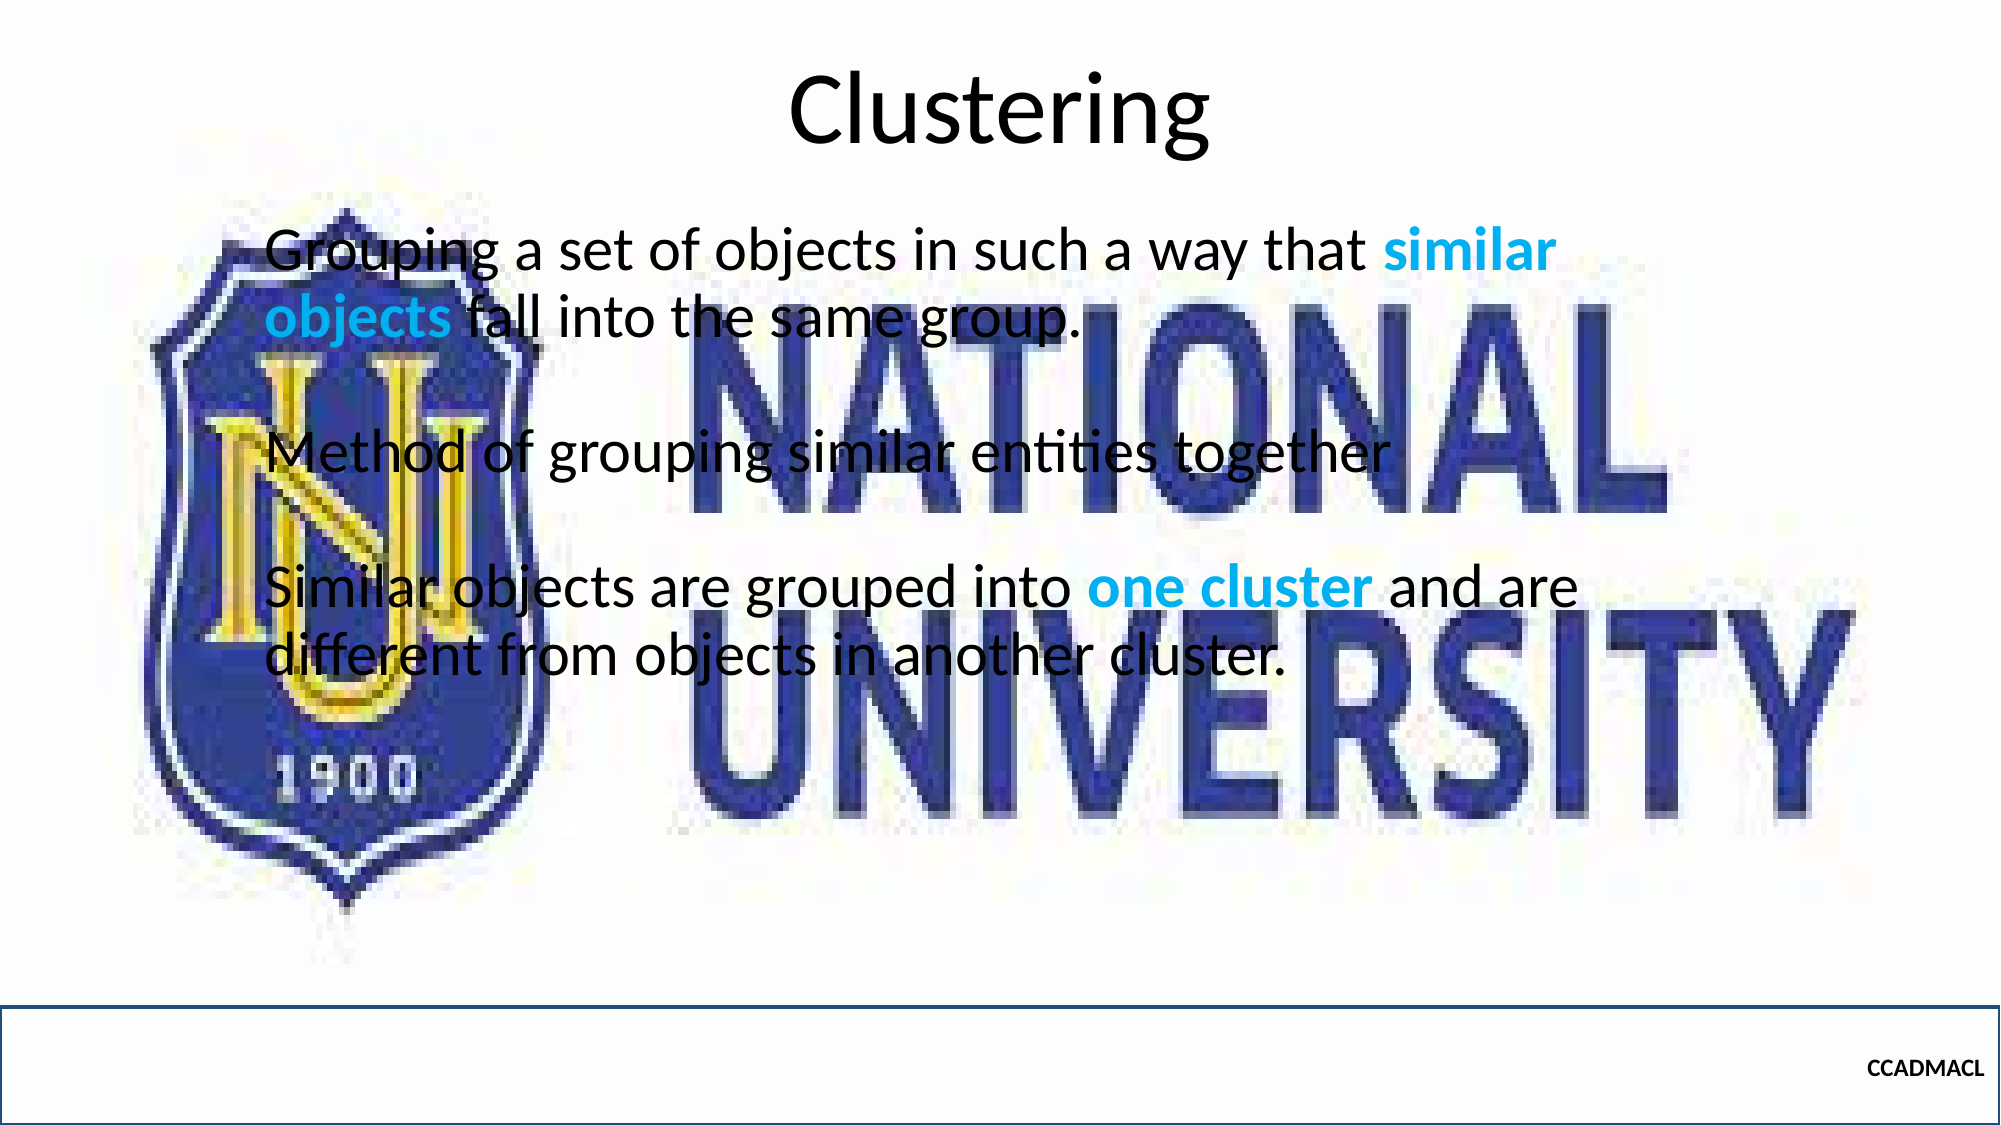

# Clustering
Grouping a set of objects in such a way that similar objects fall into the same group.

Method of grouping similar entities together

Similar objects are grouped into one cluster and are different from objects in another cluster.

CCADMACL